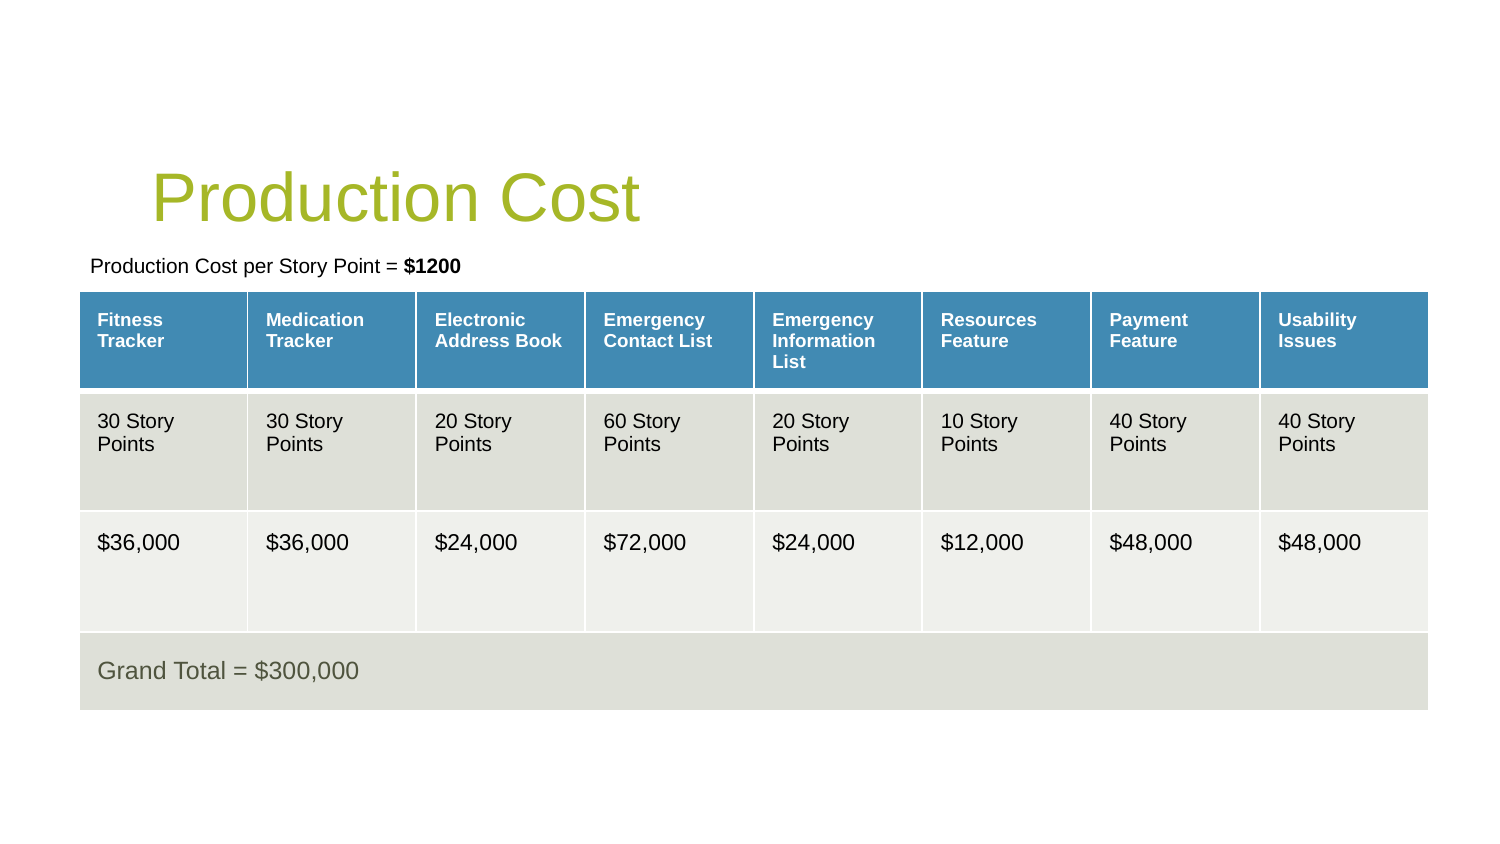

# Production Cost
Production Cost per Story Point = $1200
| Fitness Tracker | Medication Tracker | Electronic Address Book | Emergency Contact List | Emergency Information List | Resources Feature | Payment Feature | Usability Issues |
| --- | --- | --- | --- | --- | --- | --- | --- |
| 30 Story Points | 30 Story Points | 20 Story Points | 60 Story Points | 20 Story Points | 10 Story Points | 40 Story Points | 40 Story Points |
| $36,000 | $36,000 | $24,000 | $72,000 | $24,000 | $12,000 | $48,000 | $48,000 |
| Grand Total = $300,000 |  |  |  |  |  |  |  |